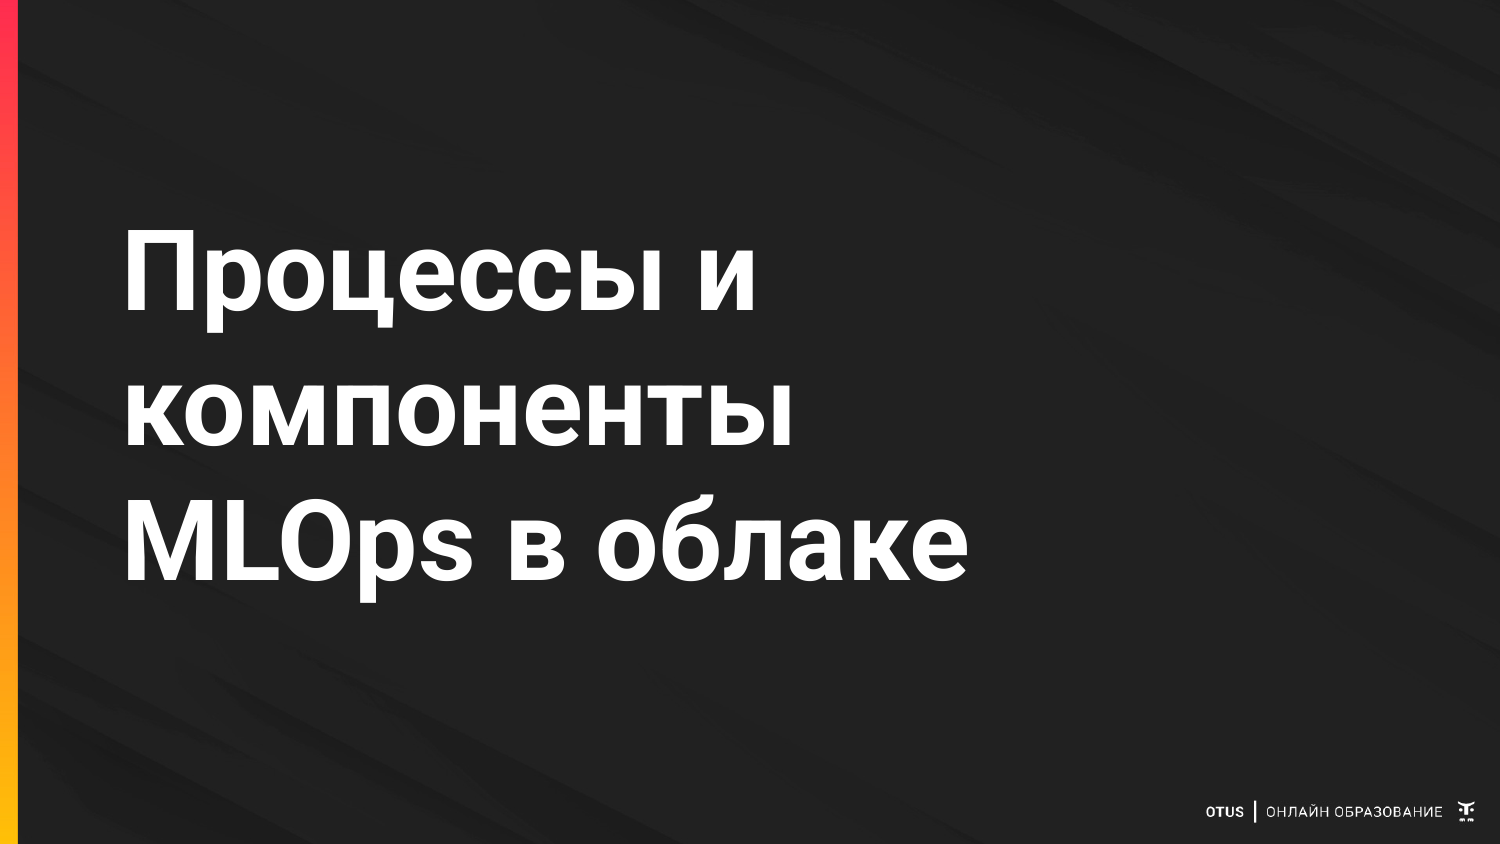

# Процессы и компоненты MLOps в облаке